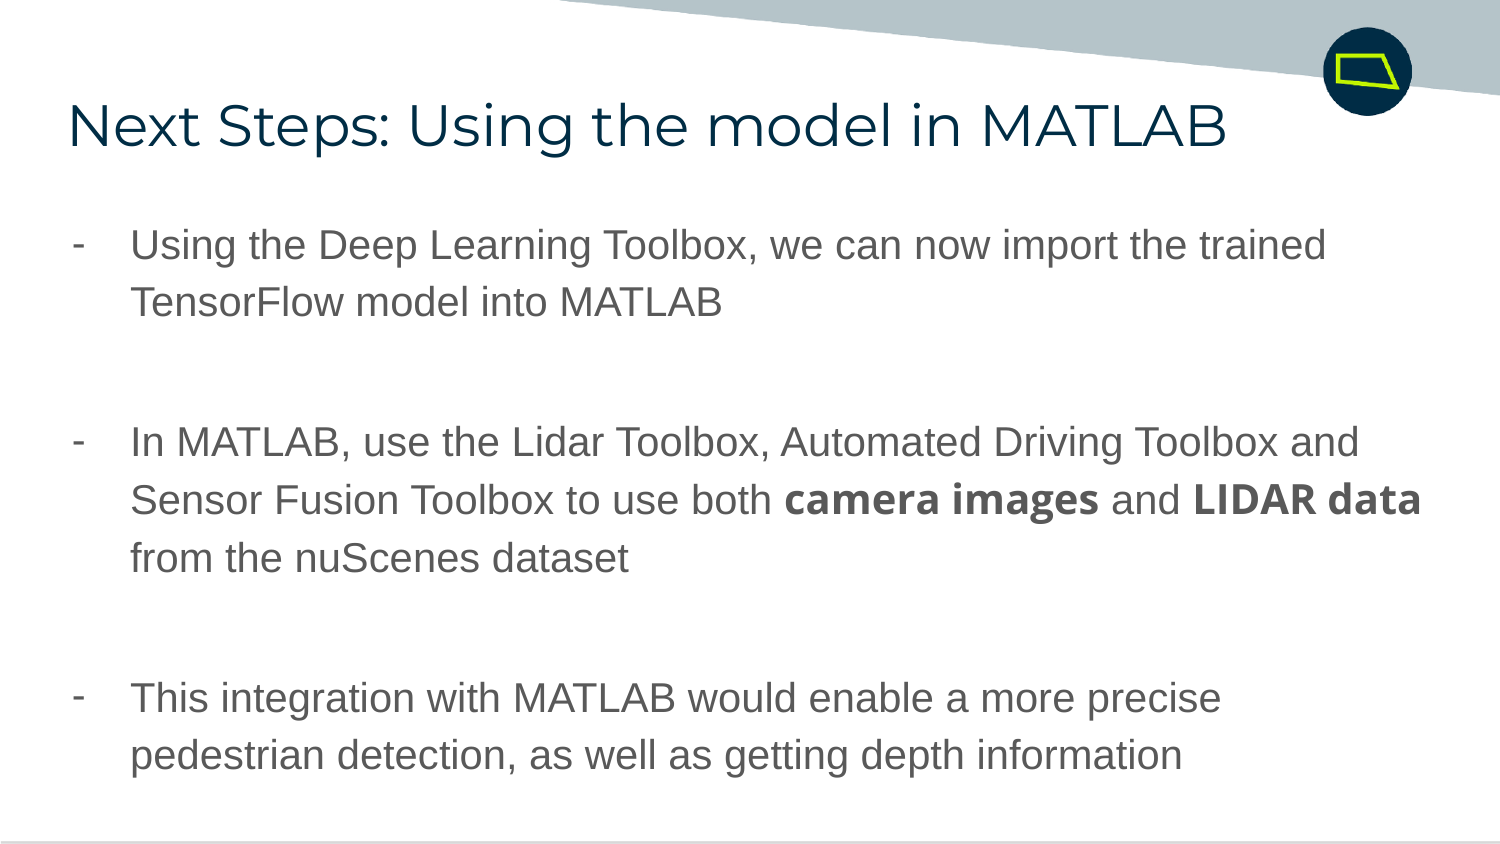

Next Steps: Using the model in MATLAB
Using the Deep Learning Toolbox, we can now import the trained TensorFlow model into MATLAB

In MATLAB, use the Lidar Toolbox, Automated Driving Toolbox and Sensor Fusion Toolbox to use both camera images and LIDAR data from the nuScenes dataset

This integration with MATLAB would enable a more precise pedestrian detection, as well as getting depth information